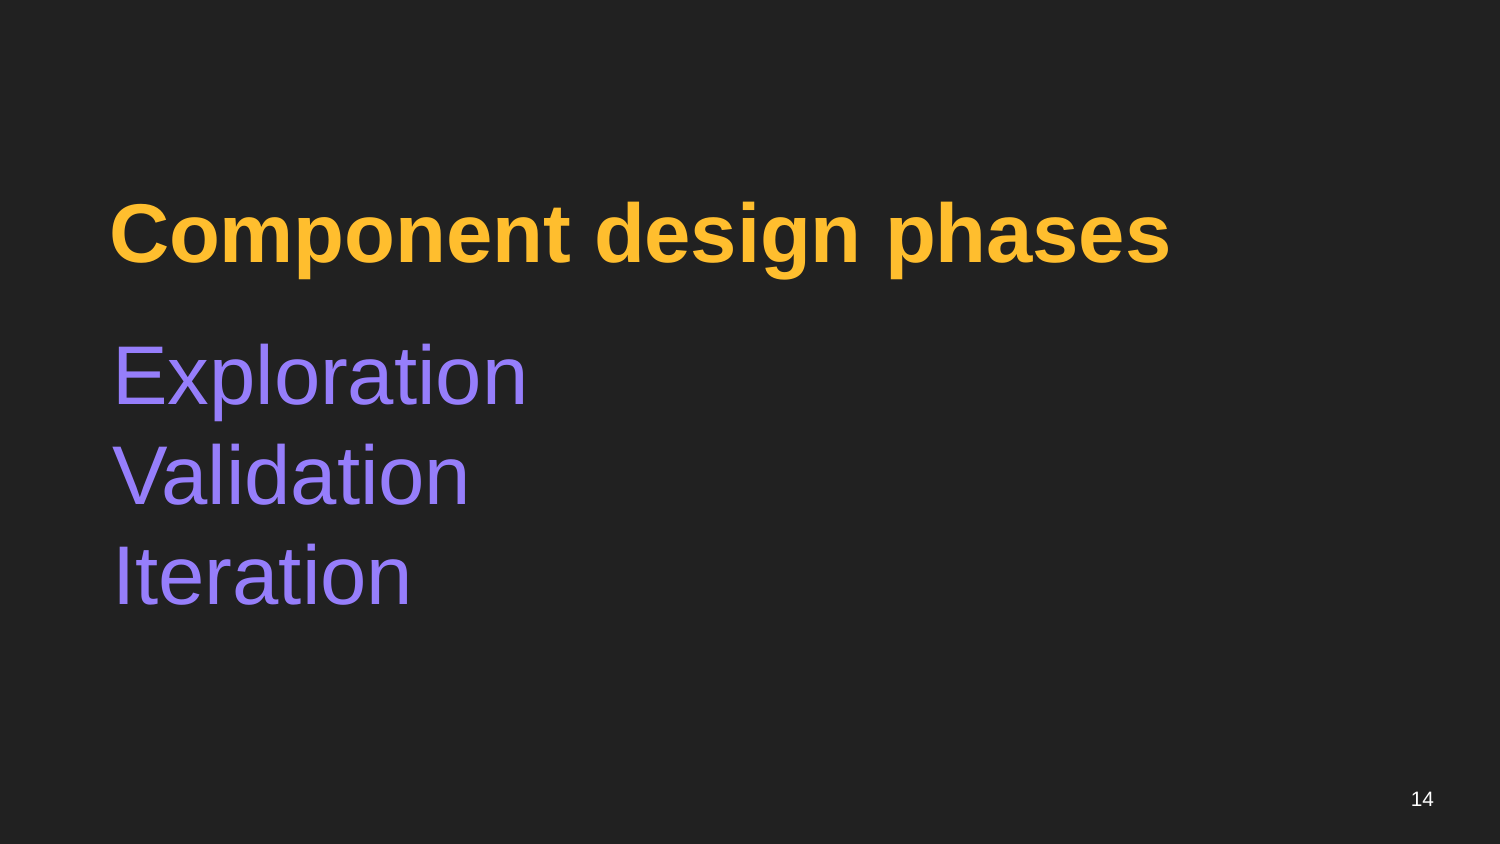

# Component design phases
Exploration
Validation
Iteration
14